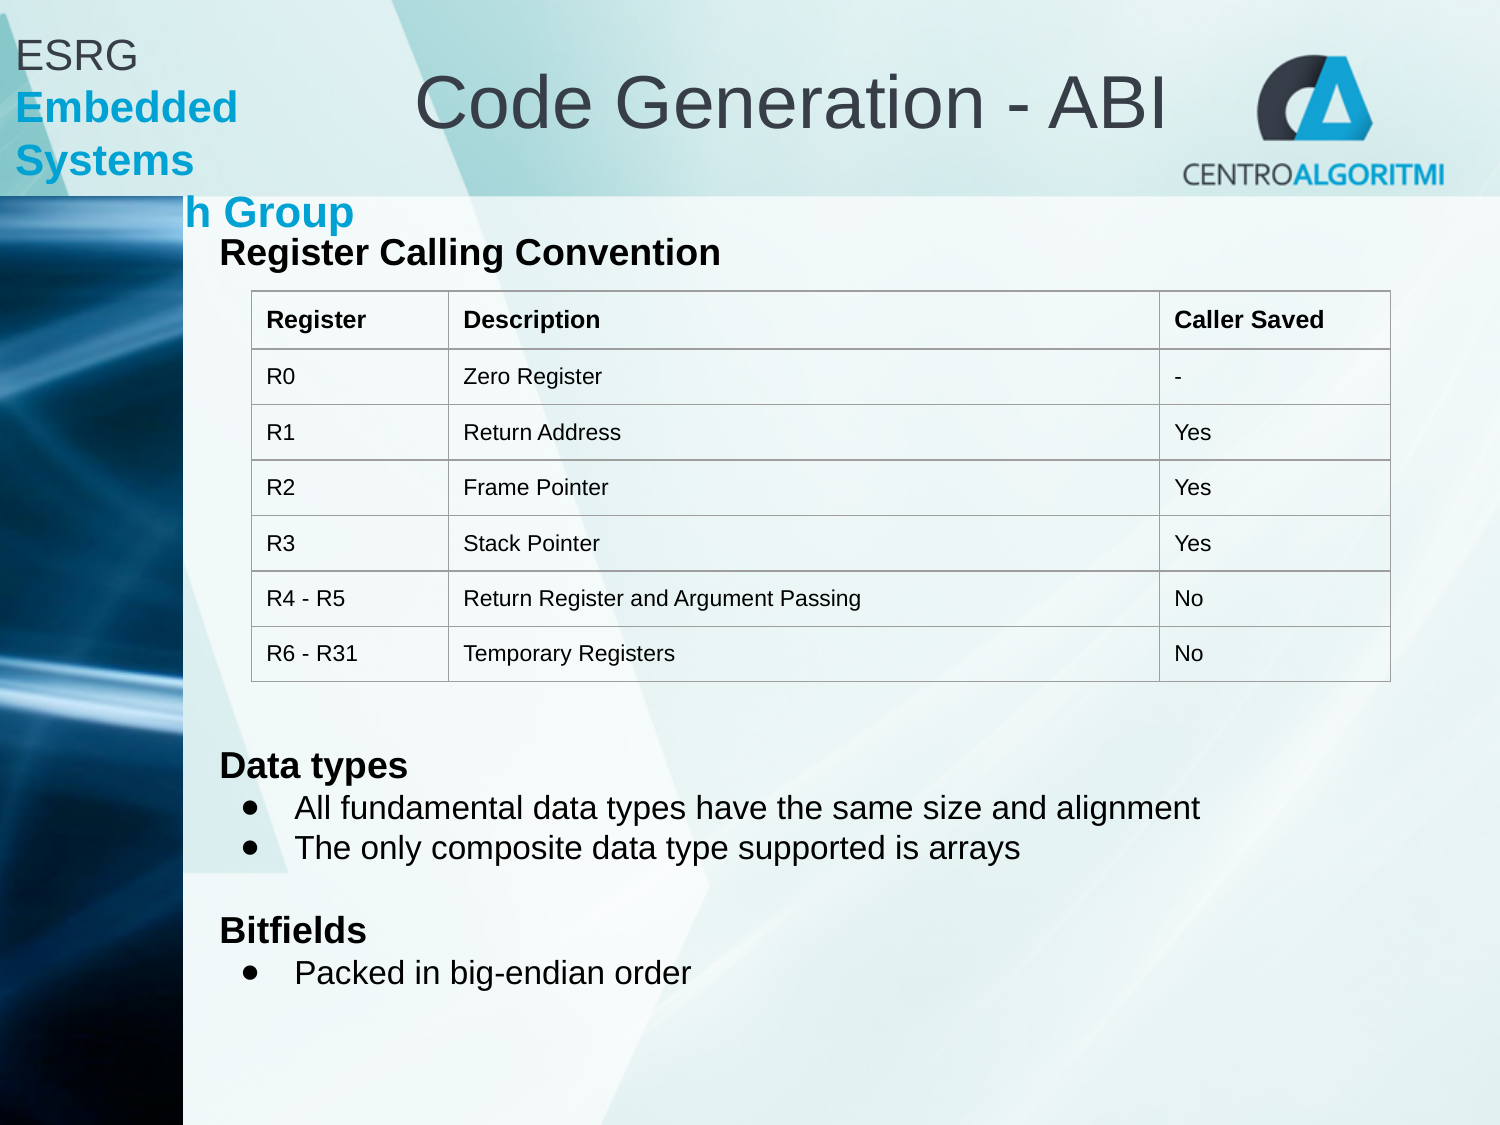

Code Generation - ABI
Register Calling Convention

Data types
All fundamental data types have the same size and alignment
The only composite data type supported is arrays

Bitfields
Packed in big-endian order
| Register | Description | Caller Saved |
| --- | --- | --- |
| R0 | Zero Register | - |
| R1 | Return Address | Yes |
| R2 | Frame Pointer | Yes |
| R3 | Stack Pointer | Yes |
| R4 - R5 | Return Register and Argument Passing | No |
| R6 - R31 | Temporary Registers | No |